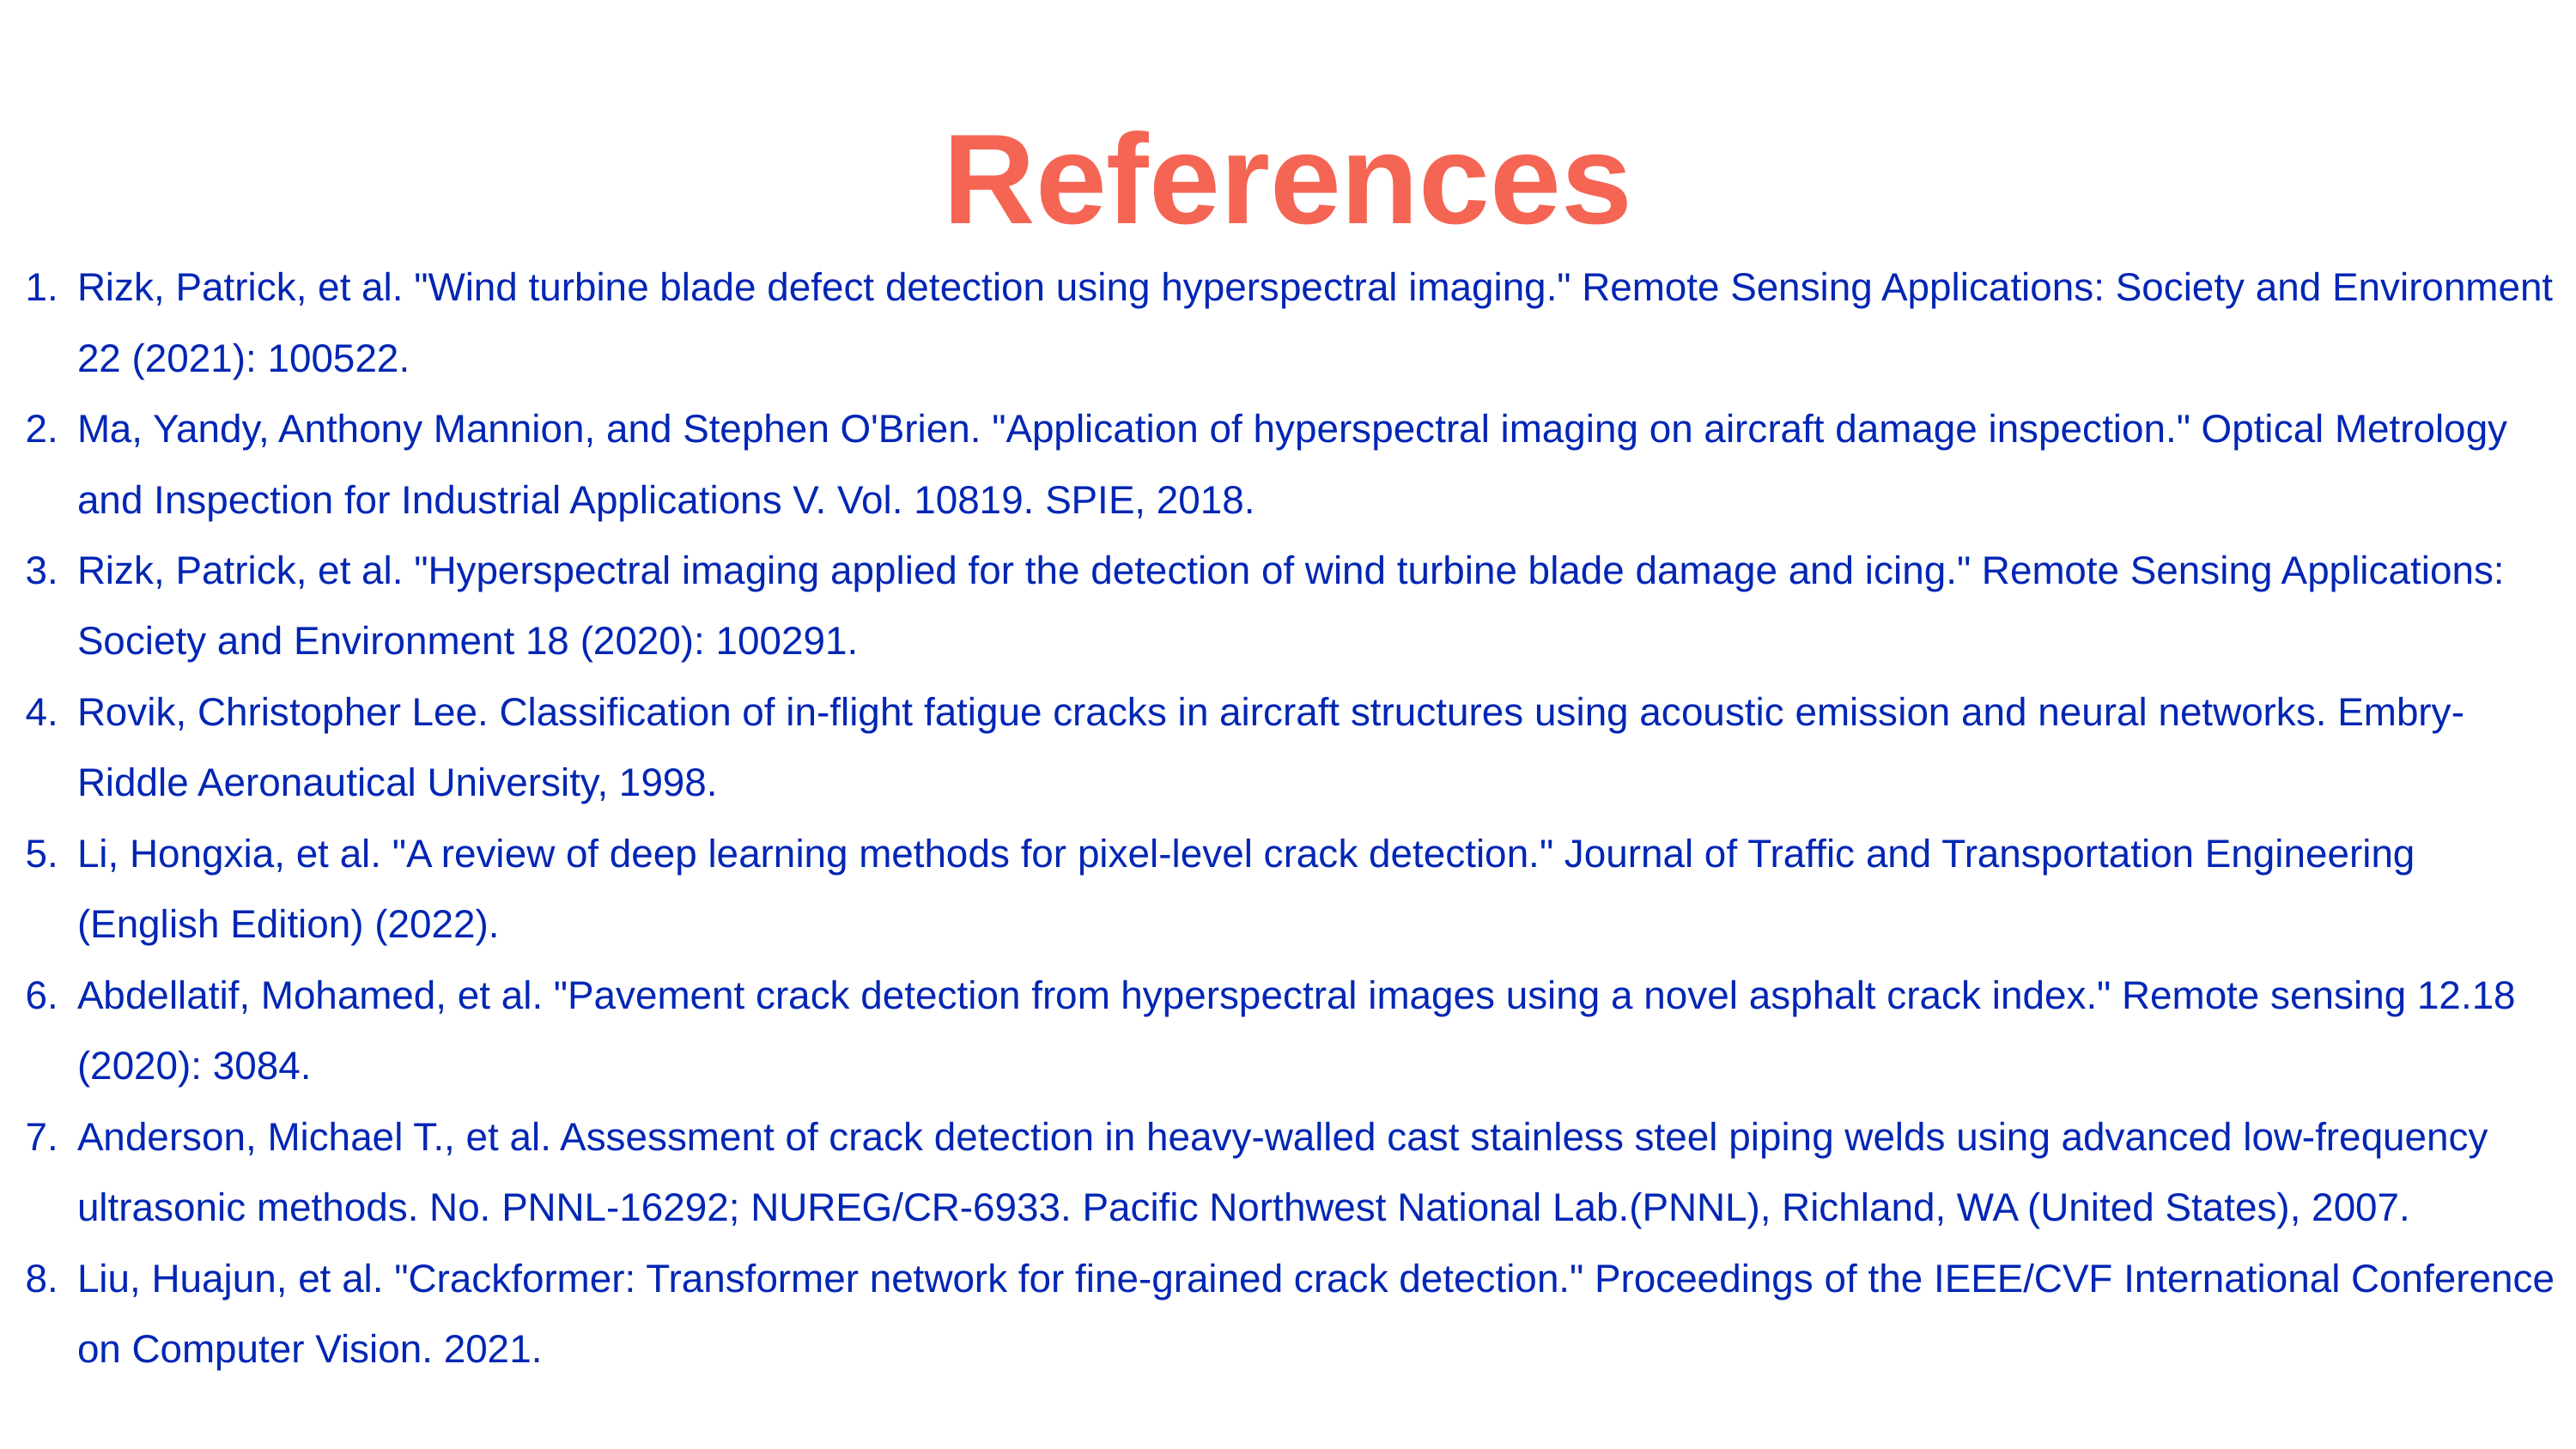

References
Rizk, Patrick, et al. "Wind turbine blade defect detection using hyperspectral imaging." Remote Sensing Applications: Society and Environment 22 (2021): 100522.
Ma, Yandy, Anthony Mannion, and Stephen O'Brien. "Application of hyperspectral imaging on aircraft damage inspection." Optical Metrology and Inspection for Industrial Applications V. Vol. 10819. SPIE, 2018.
Rizk, Patrick, et al. "Hyperspectral imaging applied for the detection of wind turbine blade damage and icing." Remote Sensing Applications: Society and Environment 18 (2020): 100291.
Rovik, Christopher Lee. Classification of in-flight fatigue cracks in aircraft structures using acoustic emission and neural networks. Embry-Riddle Aeronautical University, 1998.
Li, Hongxia, et al. "A review of deep learning methods for pixel-level crack detection." Journal of Traffic and Transportation Engineering (English Edition) (2022).
Abdellatif, Mohamed, et al. "Pavement crack detection from hyperspectral images using a novel asphalt crack index." Remote sensing 12.18 (2020): 3084.
Anderson, Michael T., et al. Assessment of crack detection in heavy-walled cast stainless steel piping welds using advanced low-frequency ultrasonic methods. No. PNNL-16292; NUREG/CR-6933. Pacific Northwest National Lab.(PNNL), Richland, WA (United States), 2007.
Liu, Huajun, et al. "Crackformer: Transformer network for fine-grained crack detection." Proceedings of the IEEE/CVF International Conference on Computer Vision. 2021.